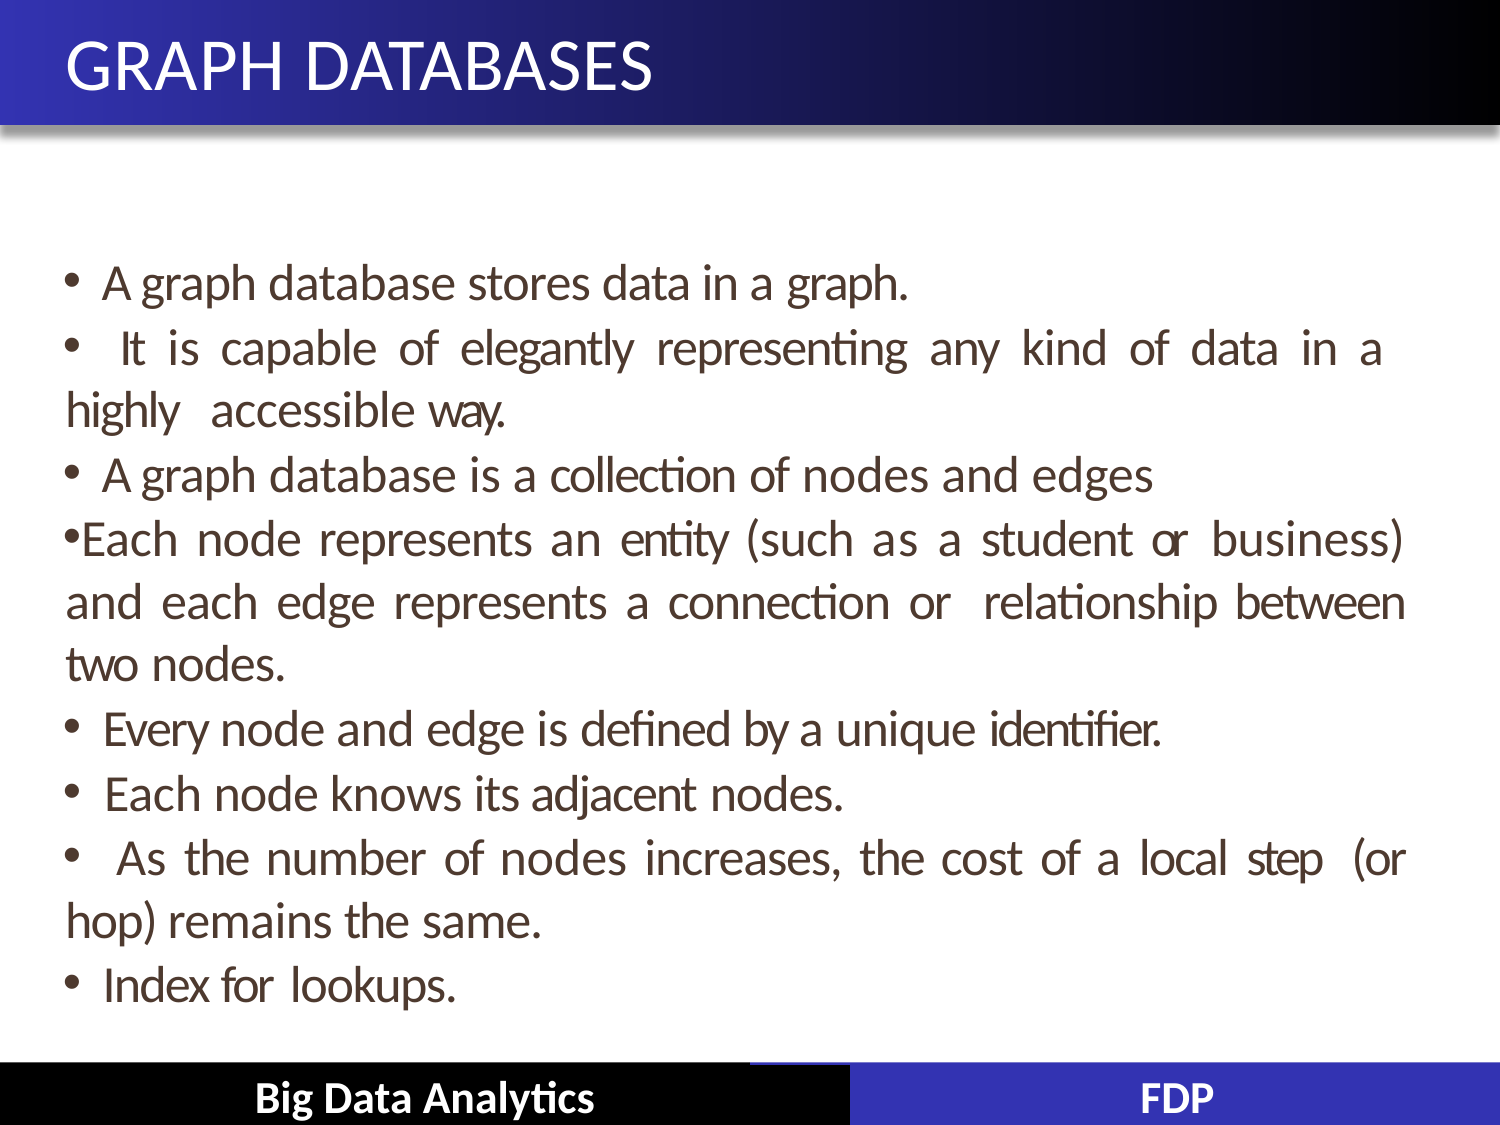

# GRAPH DATABASES
  A graph database stores data in a graph.
  It is capable of elegantly representing any kind of data in a  highly   accessible way.
  A graph database is a collection of nodes and edges
Each node represents an entity (such as a student or  business) and each edge represents a connection or  relationship between two nodes.
  Every node and edge is defined by a unique identifier.
  Each node knows its adjacent nodes.
  As the number of nodes increases, the cost of a local step  (or hop) remains the same.
  Index for lookups.
Big Data Analytics
FDP